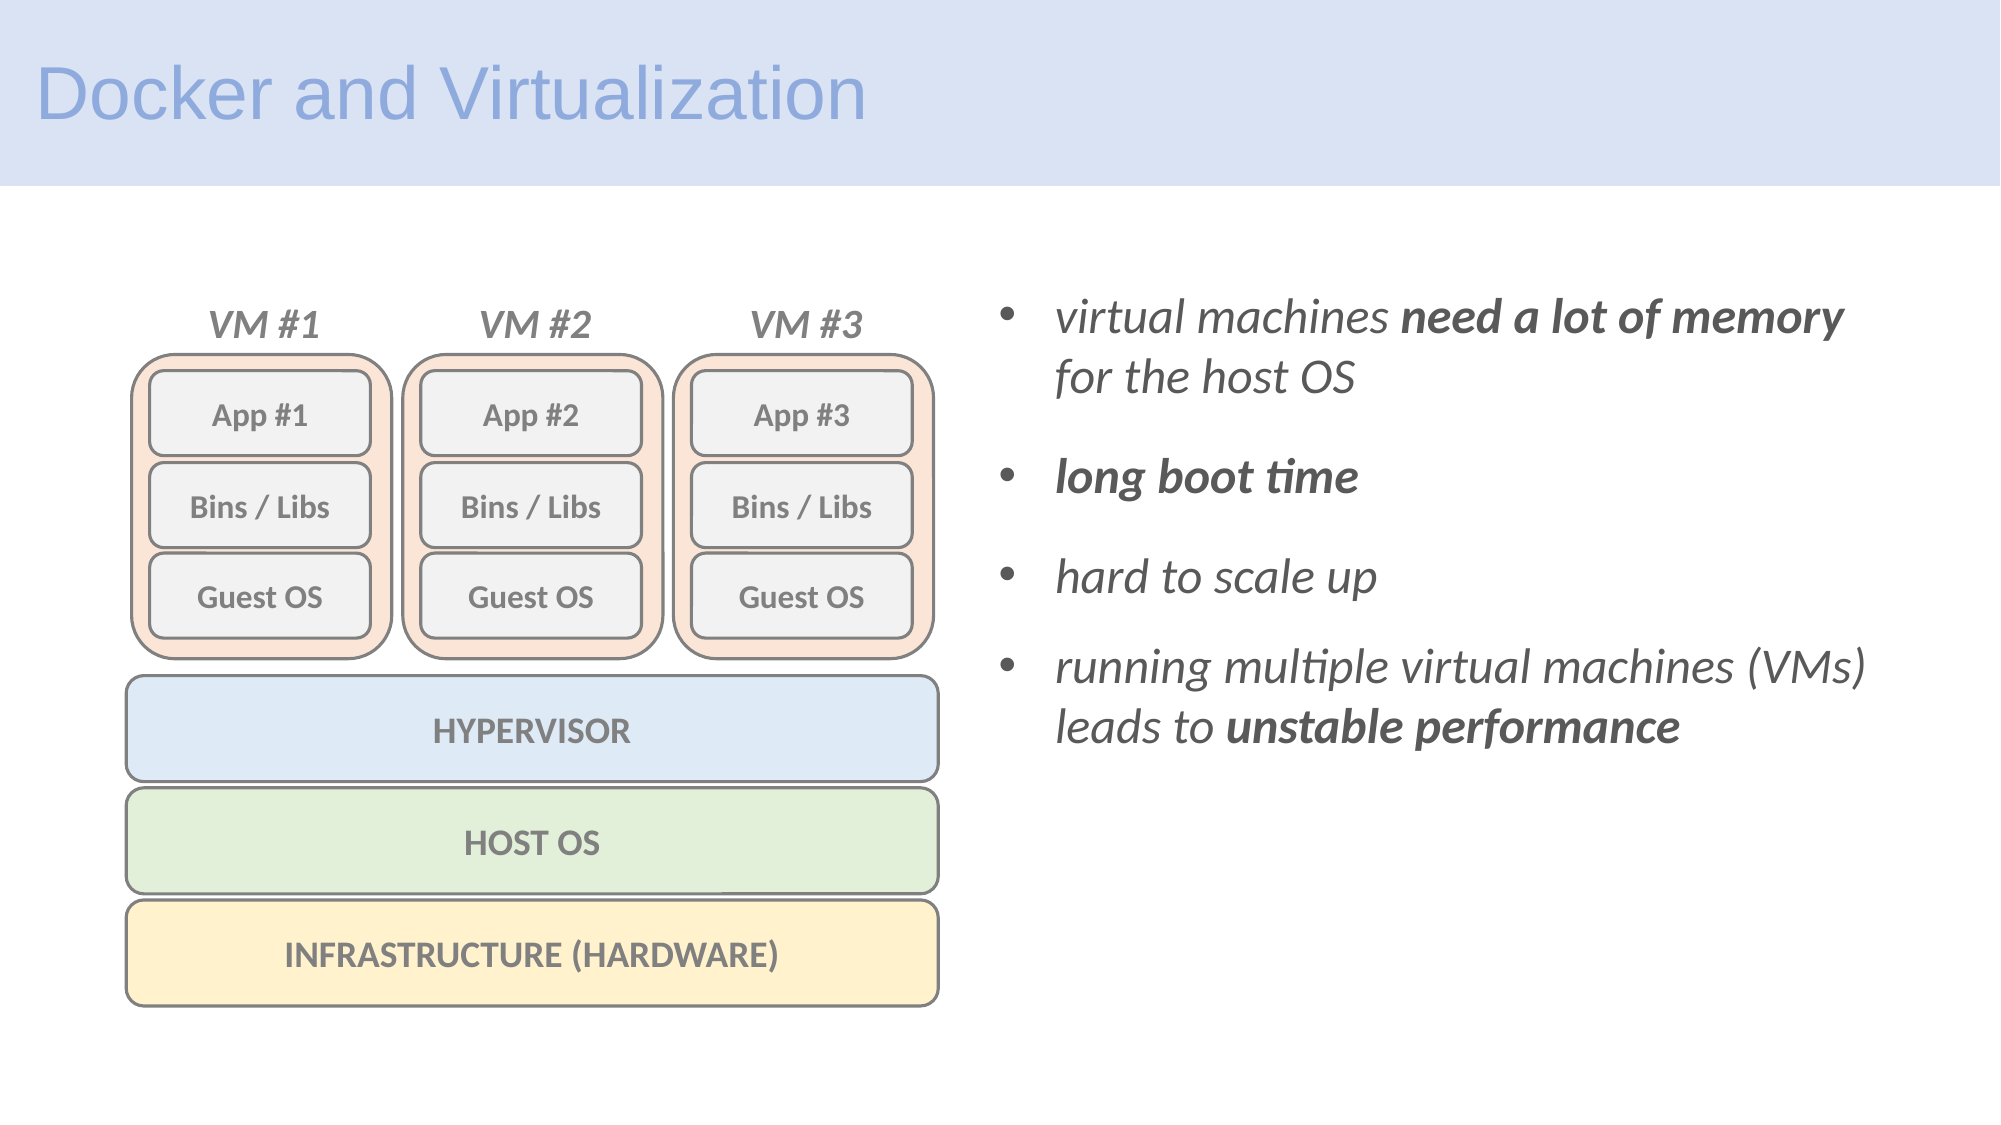

# Docker and Virtualization

virtual machines need a lot of memory for the host OS

VM #1
VM #2
VM #3

App #1
App #2
App #3
long boot time
Bins / Libs
Bins / Libs
Bins / Libs
hard to scale up
Guest OS
Guest OS
Guest OS
running multiple virtual machines (VMs) leads to unstable performance
HYPERVISOR
HOST OS
INFRASTRUCTURE (HARDWARE)